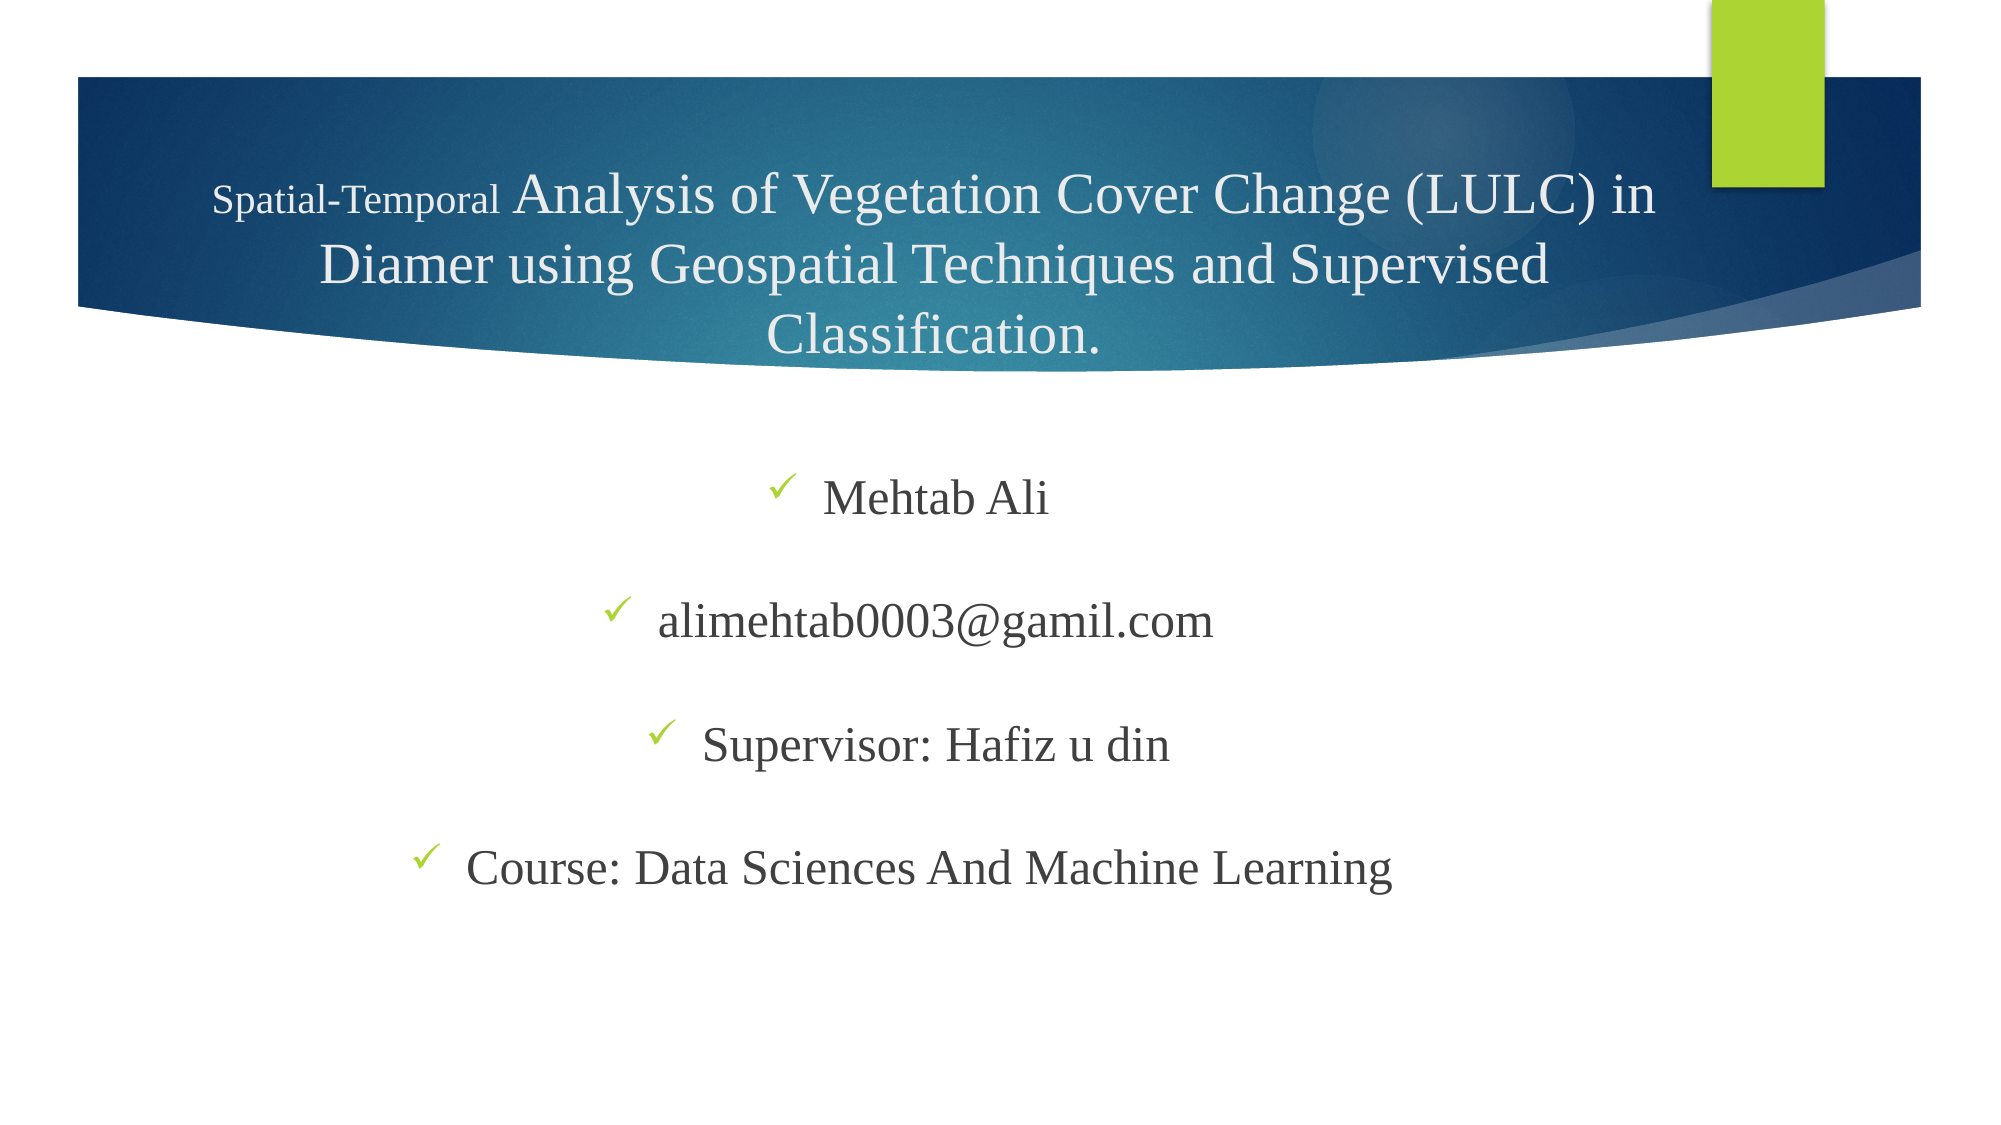

# Spatial-Temporal Analysis of Vegetation Cover Change (LULC) in Diamer using Geospatial Techniques and Supervised Classification.
Mehtab Ali
alimehtab0003@gamil.com
Supervisor: Hafiz u din
Course: Data Sciences And Machine Learning